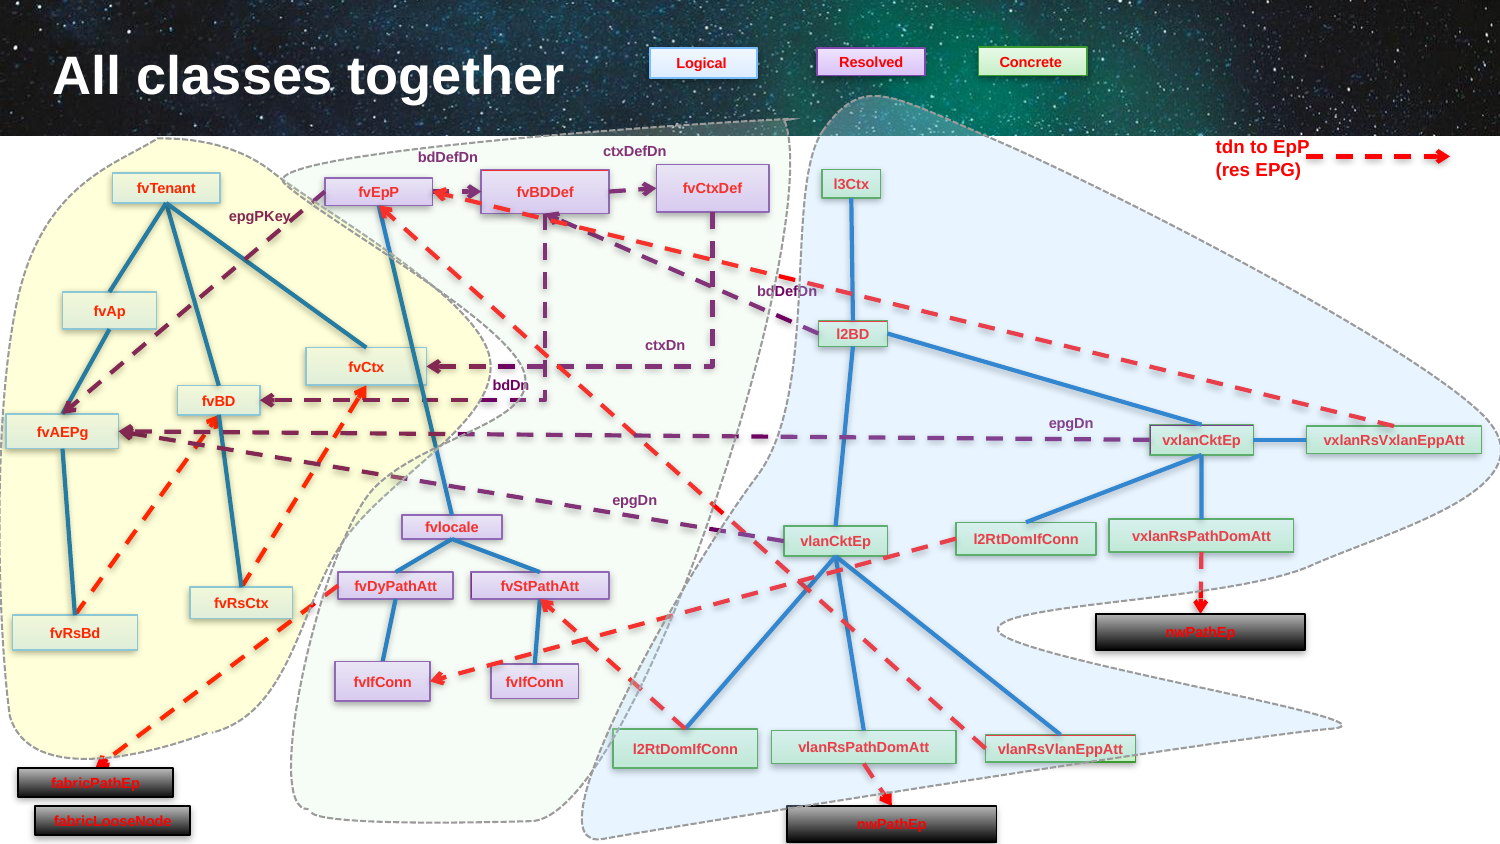

# All classes together
Concrete
Logical
Resolved

tdn to EpP
(res EPG)
ctxDefDn

bdDefDn
fvCtxDef
l3Ctx
fvBDDef
fvTenant
fvEpP
epgPKey

bdDefDn
fvAp
l2BD
ctxDn
fvCtx
bdDn
fvBD
epgDn
fvAEPg
vxlanCktEp
vxlanRsVxlanEppAtt
epgDn
fvlocale
vxlanRsPathDomAtt
l2RtDomIfConn
vlanCktEp
fvStPathAtt
fvDyPathAtt
fvRsCtx
nwPathEp
fvRsBd
fvIfConn
fvIfConn
l2RtDomIfConn
vlanRsPathDomAtt
vlanRsVlanEppAtt
fabricPathEp
fabricLooseNode
nwPathEp